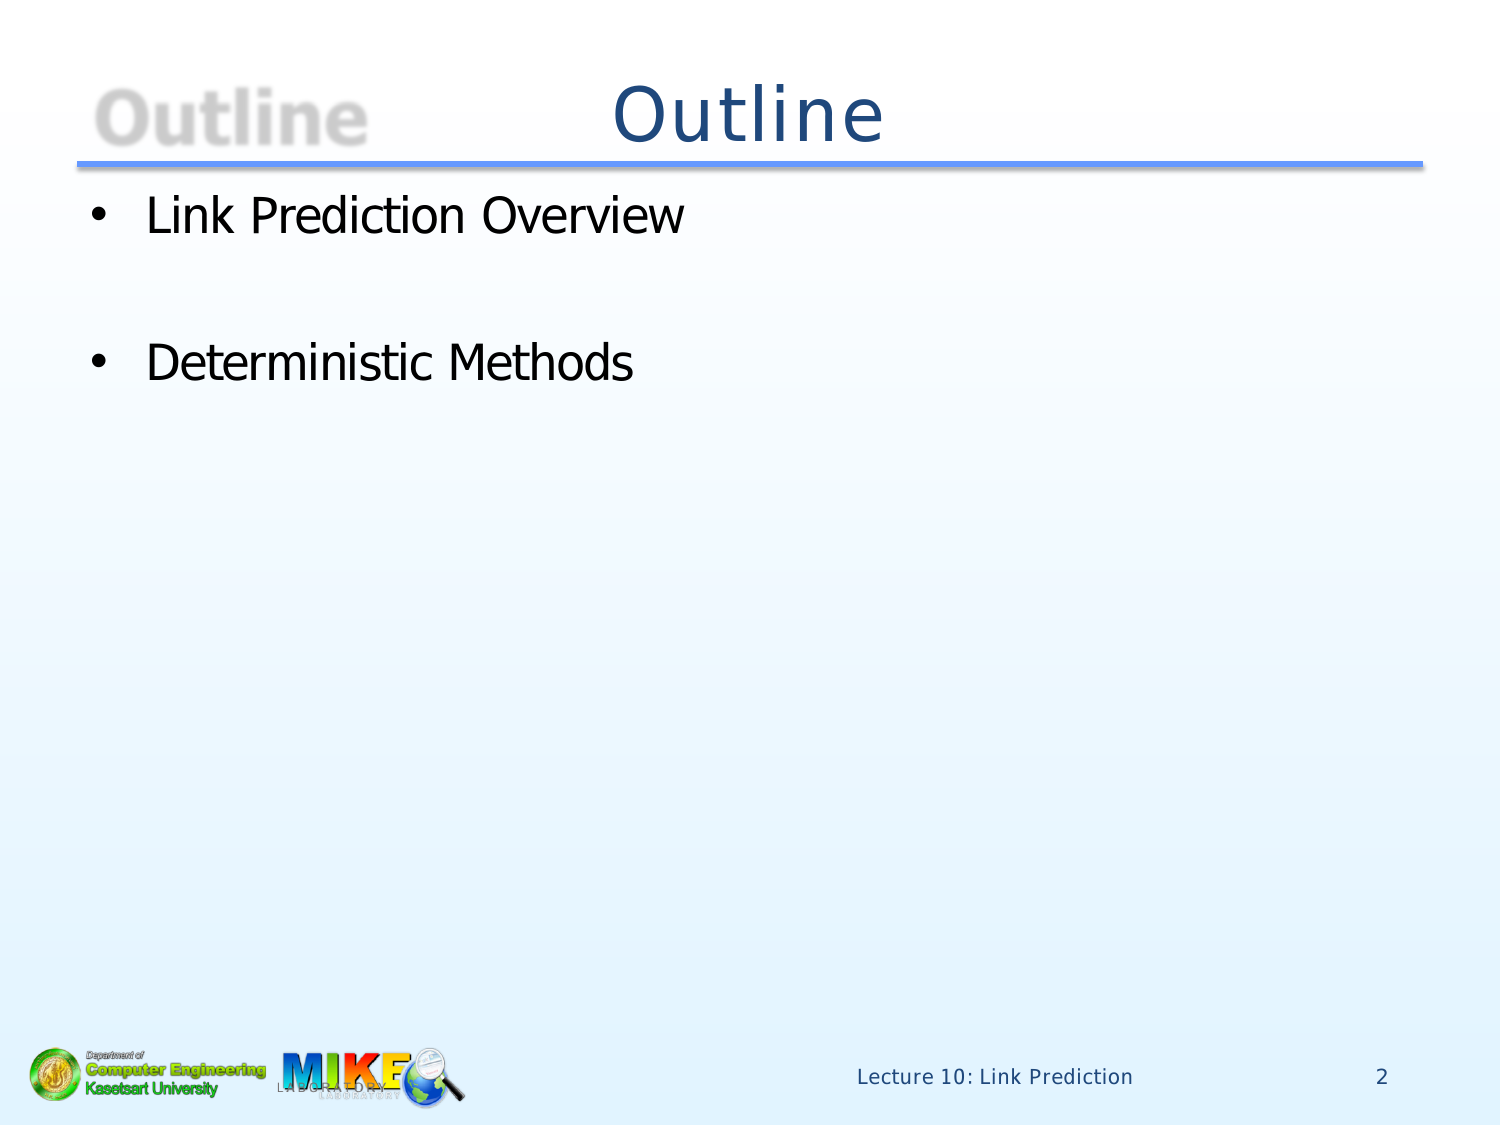

# Outline
Link Prediction Overview

Deterministic Methods
Lecture 10: Link Prediction
2